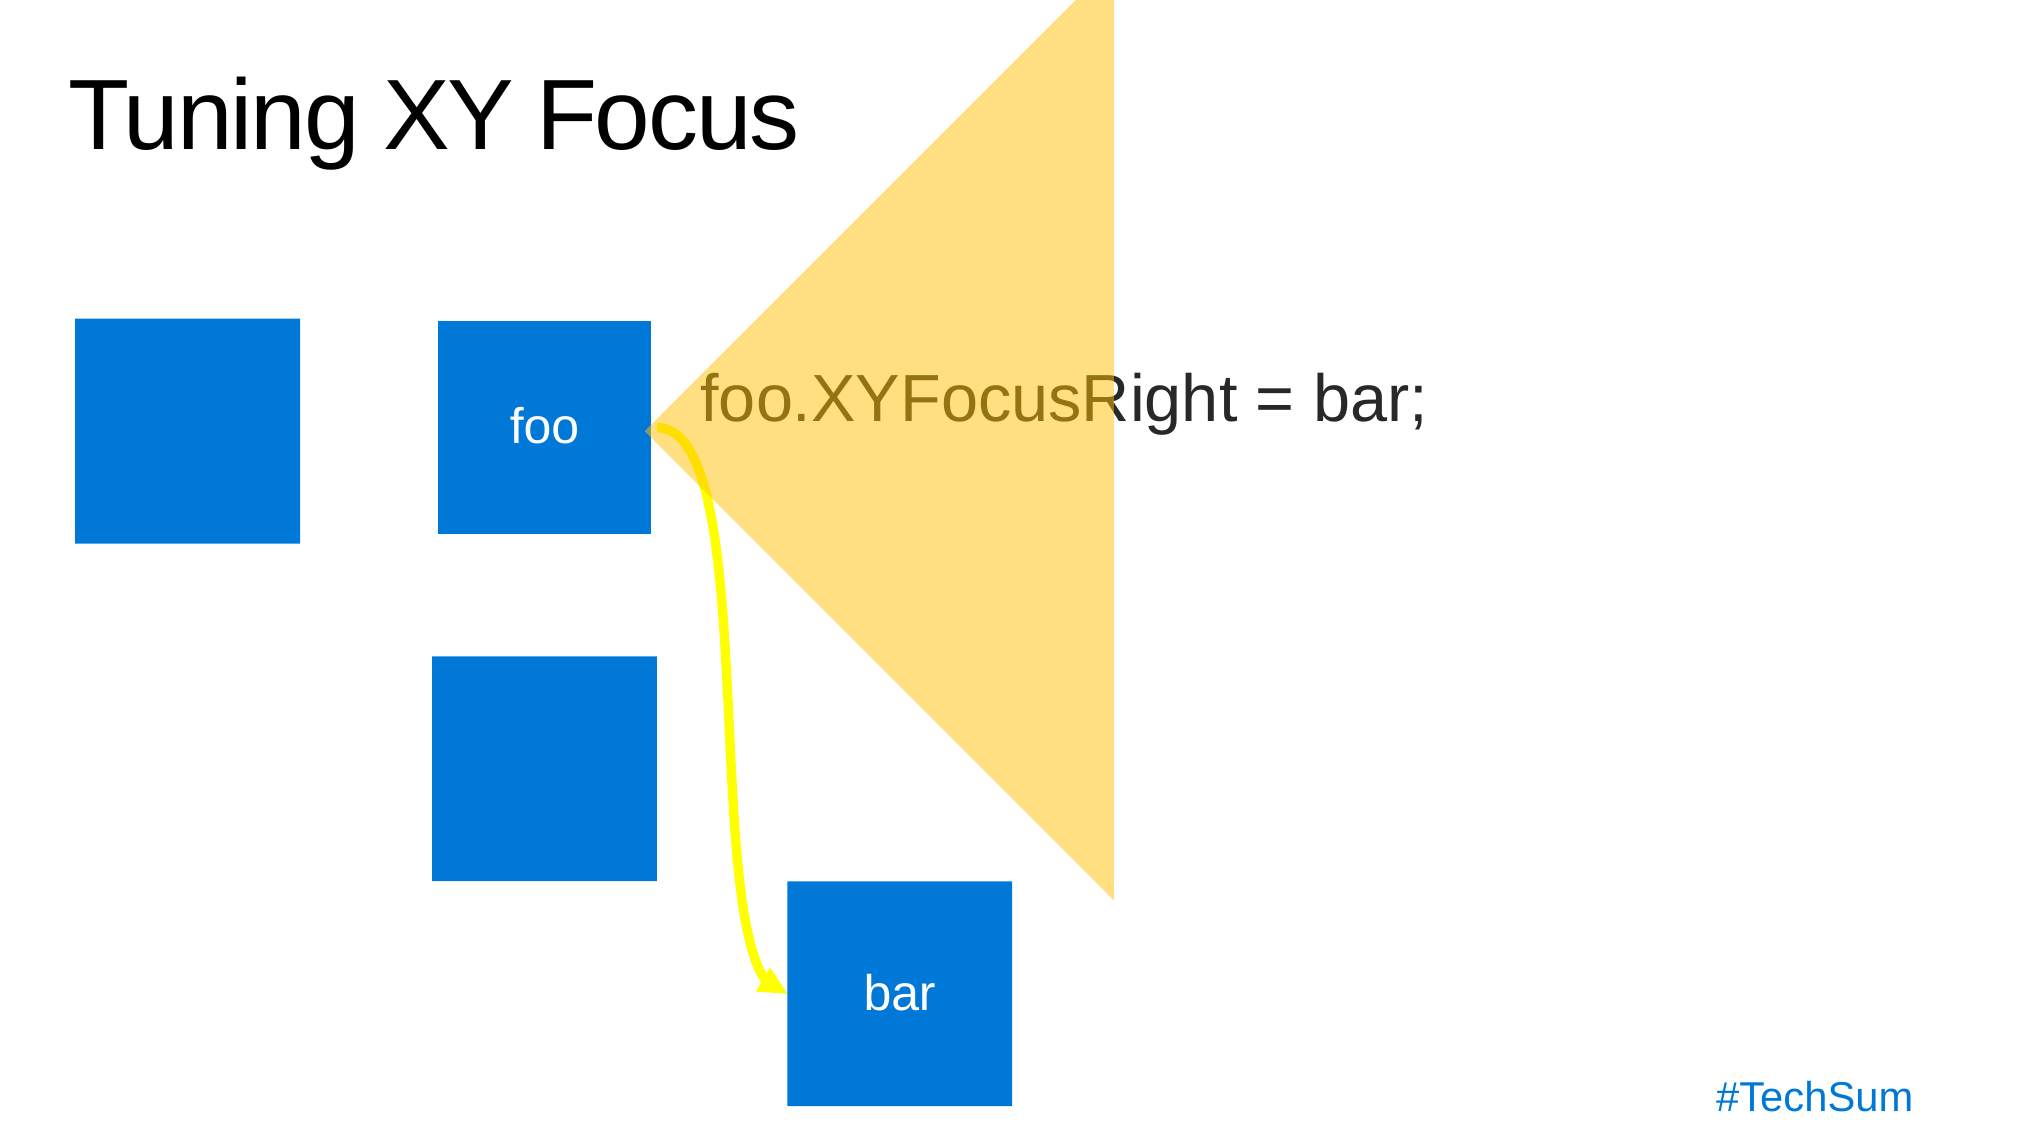

# Tuning XY Focus

foo
foo

foo.XYFocusRight = bar;

bar